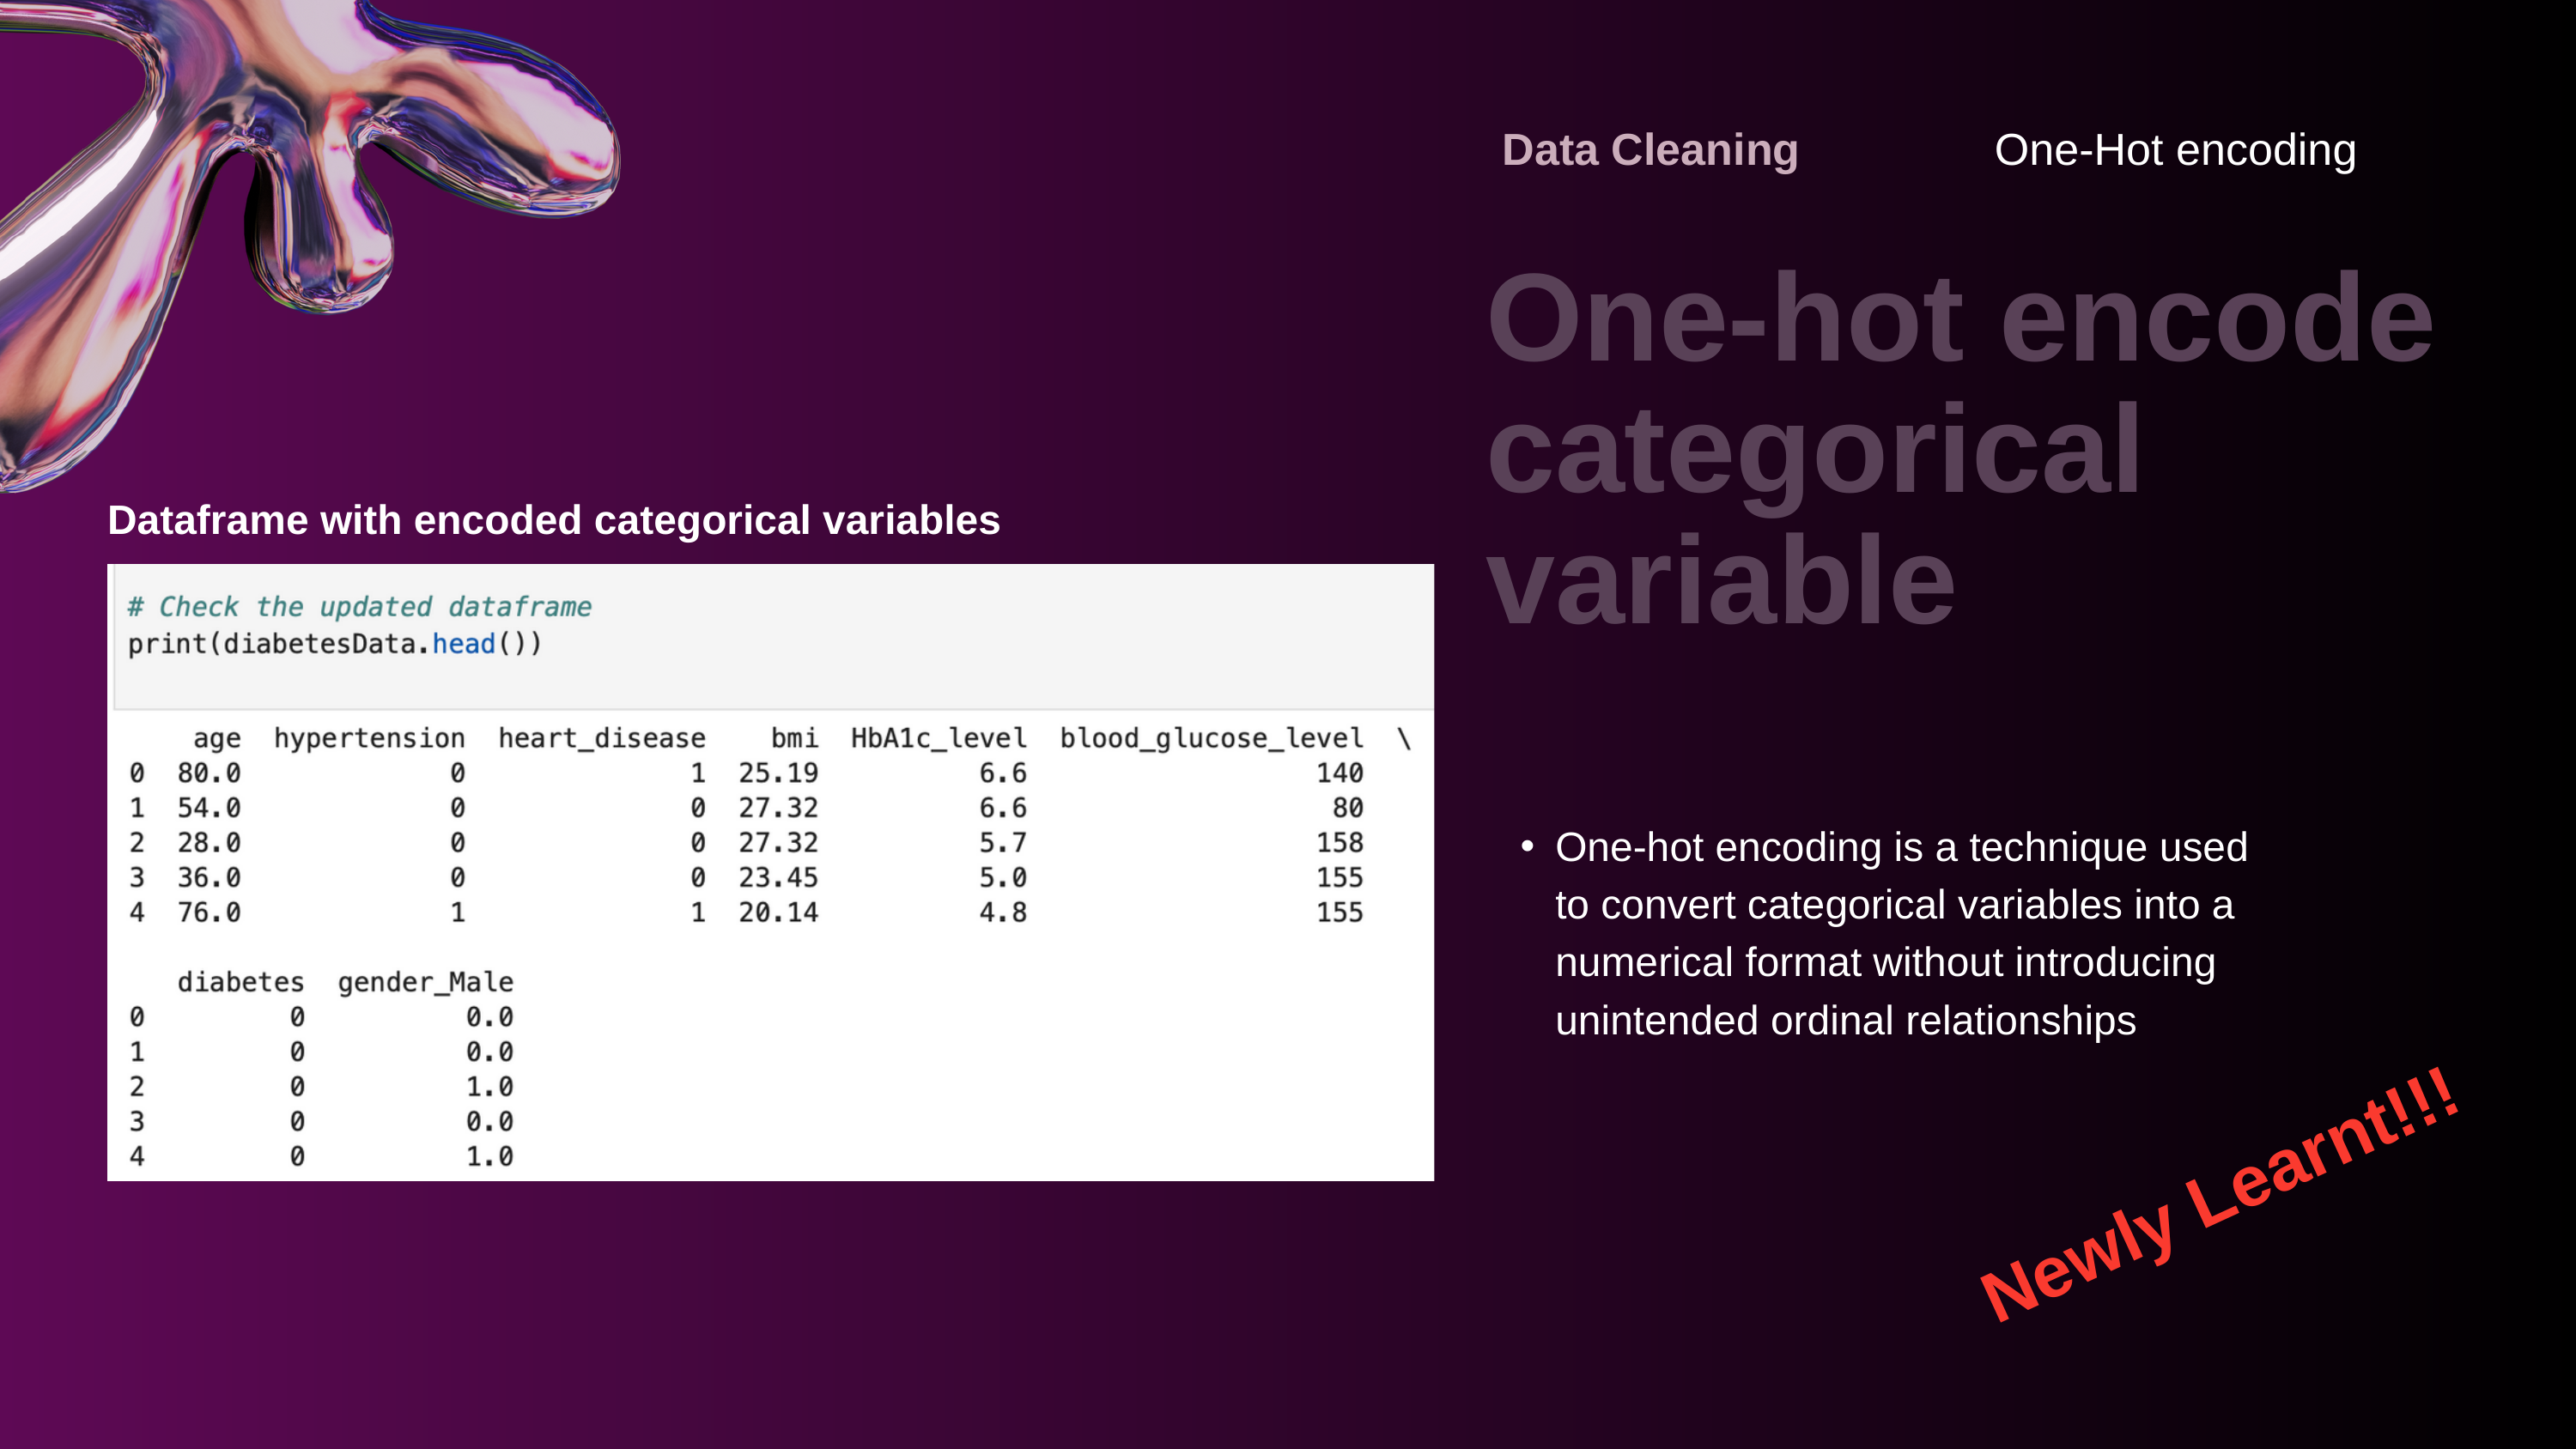

Data Cleaning
One-Hot encoding
One-hot encode categorical variable
Dataframe with encoded categorical variables

One-hot encoding is a technique used to convert categorical variables into a numerical format without introducing unintended ordinal relationships

Newly Learnt!!!